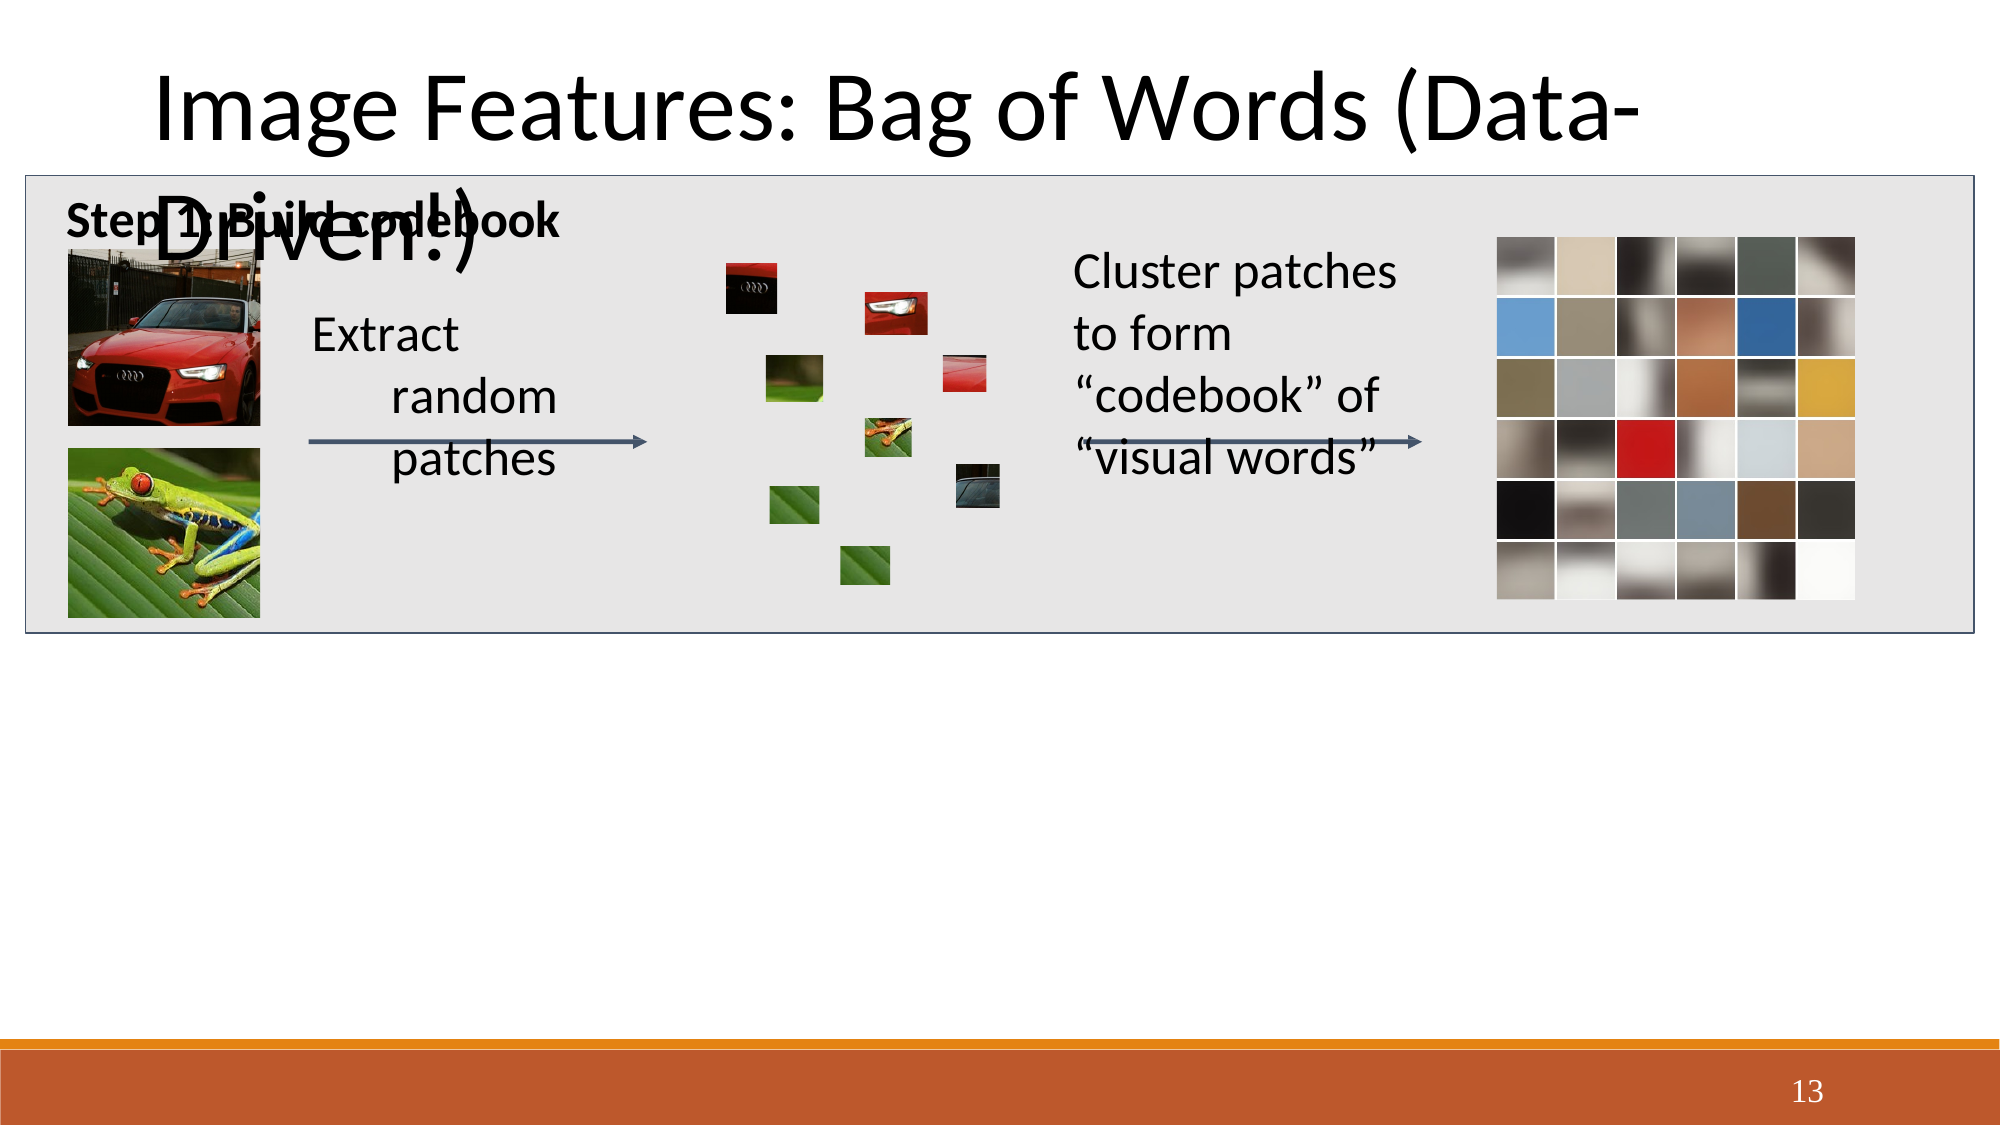

Image Features: Bag of Words (Data-Driven!)

Step 1: Build codebook

Cluster patches to form “codebook” of “visual words”

Extract random patches

13